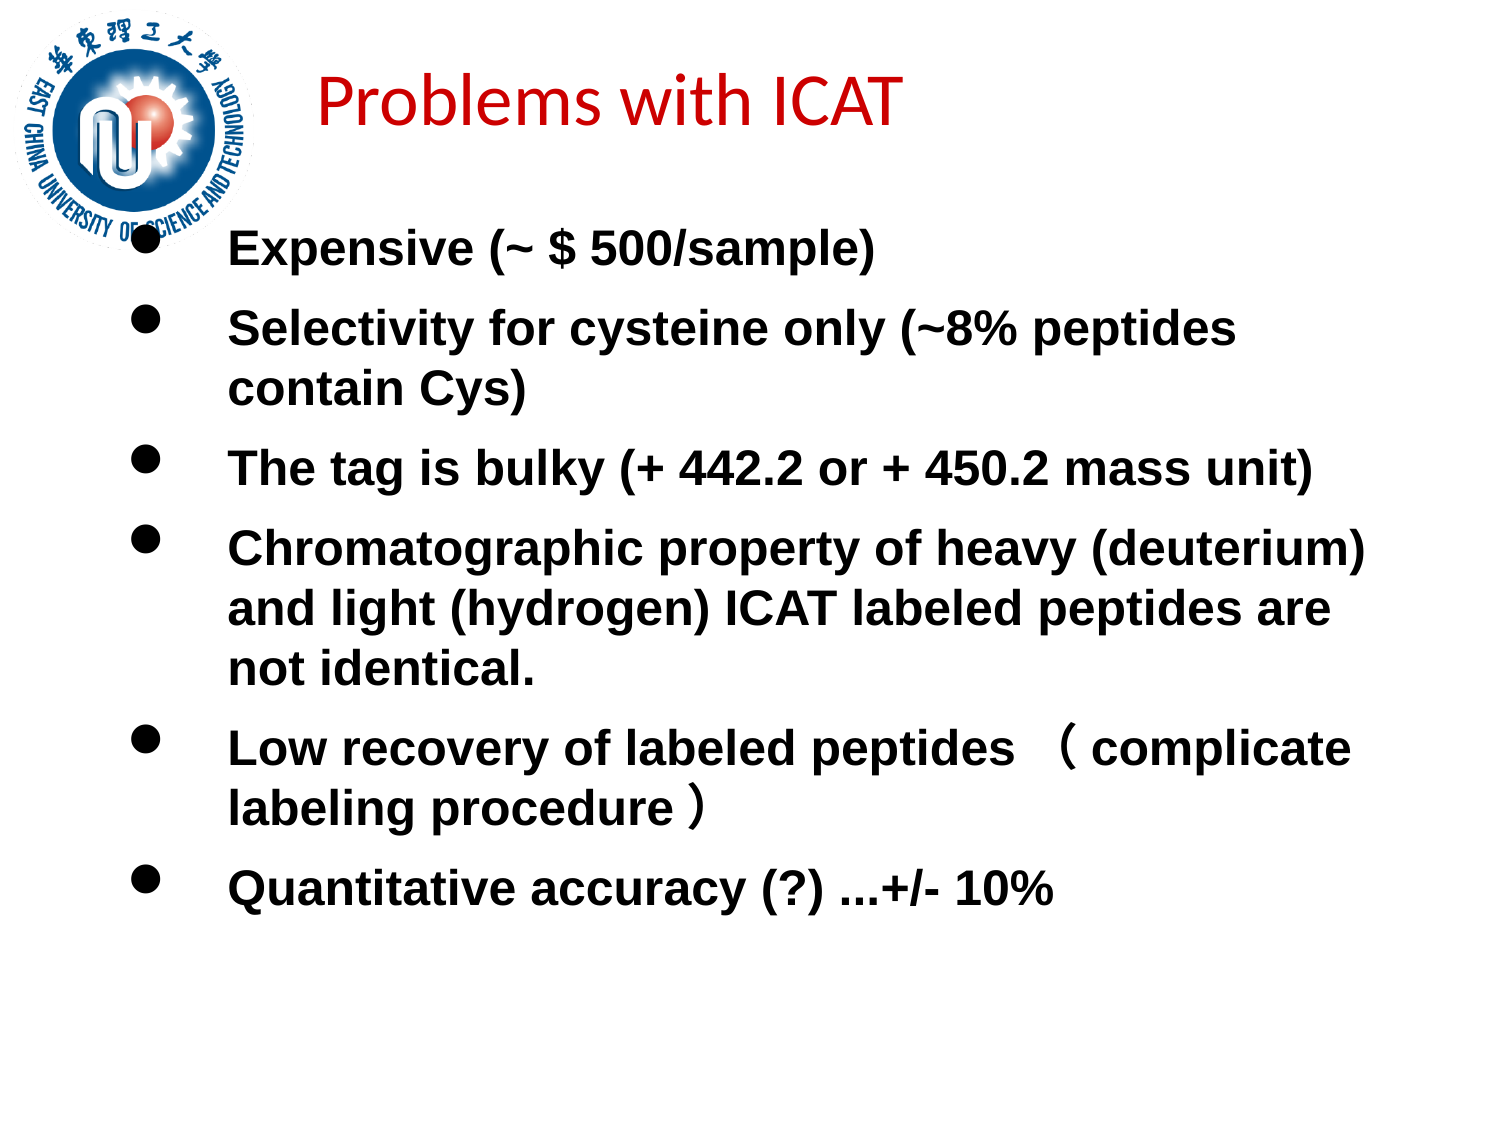

Problems with ICAT
Expensive (~ $ 500/sample)
Selectivity for cysteine only (~8% peptides contain Cys)
The tag is bulky (+ 442.2 or + 450.2 mass unit)
Chromatographic property of heavy (deuterium) and light (hydrogen) ICAT labeled peptides are not identical.
Low recovery of labeled peptides（complicate labeling procedure）
Quantitative accuracy (?) ...+/- 10%